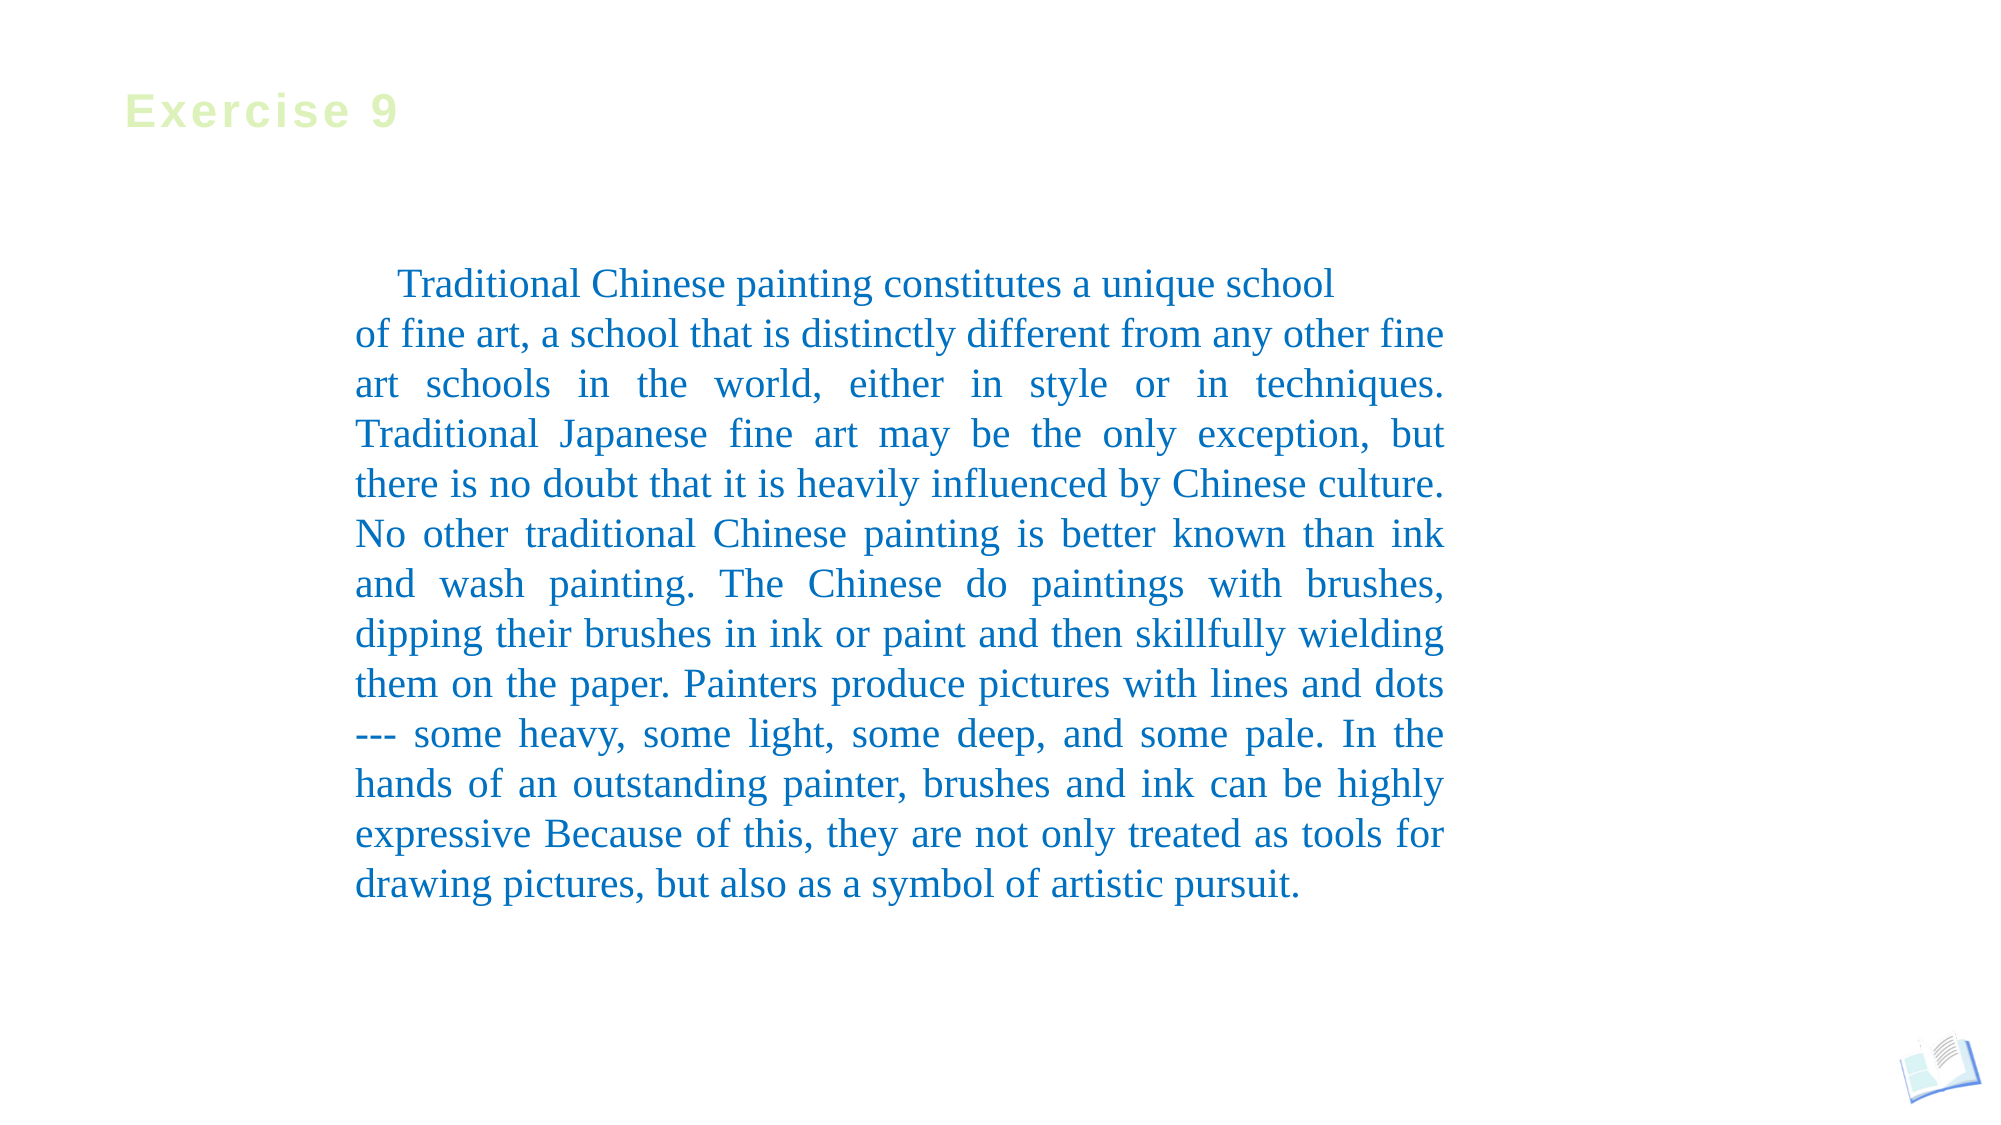

# Exercise 9
    Traditional Chinese painting constitutes a unique school
of fine art, a school that is distinctly different from any other fine art schools in the world, either in style or in techniques. Traditional Japanese fine art may be the only exception, but there is no doubt that it is heavily influenced by Chinese culture. No other traditional Chinese painting is better known than ink and wash painting. The Chinese do paintings with brushes, dipping their brushes in ink or paint and then skillfully wielding them on the paper. Painters produce pictures with lines and dots --- some heavy, some light, some deep, and some pale. In the hands of an outstanding painter, brushes and ink can be highly expressive Because of this, they are not only treated as tools for drawing pictures, but also as a symbol of artistic pursuit.